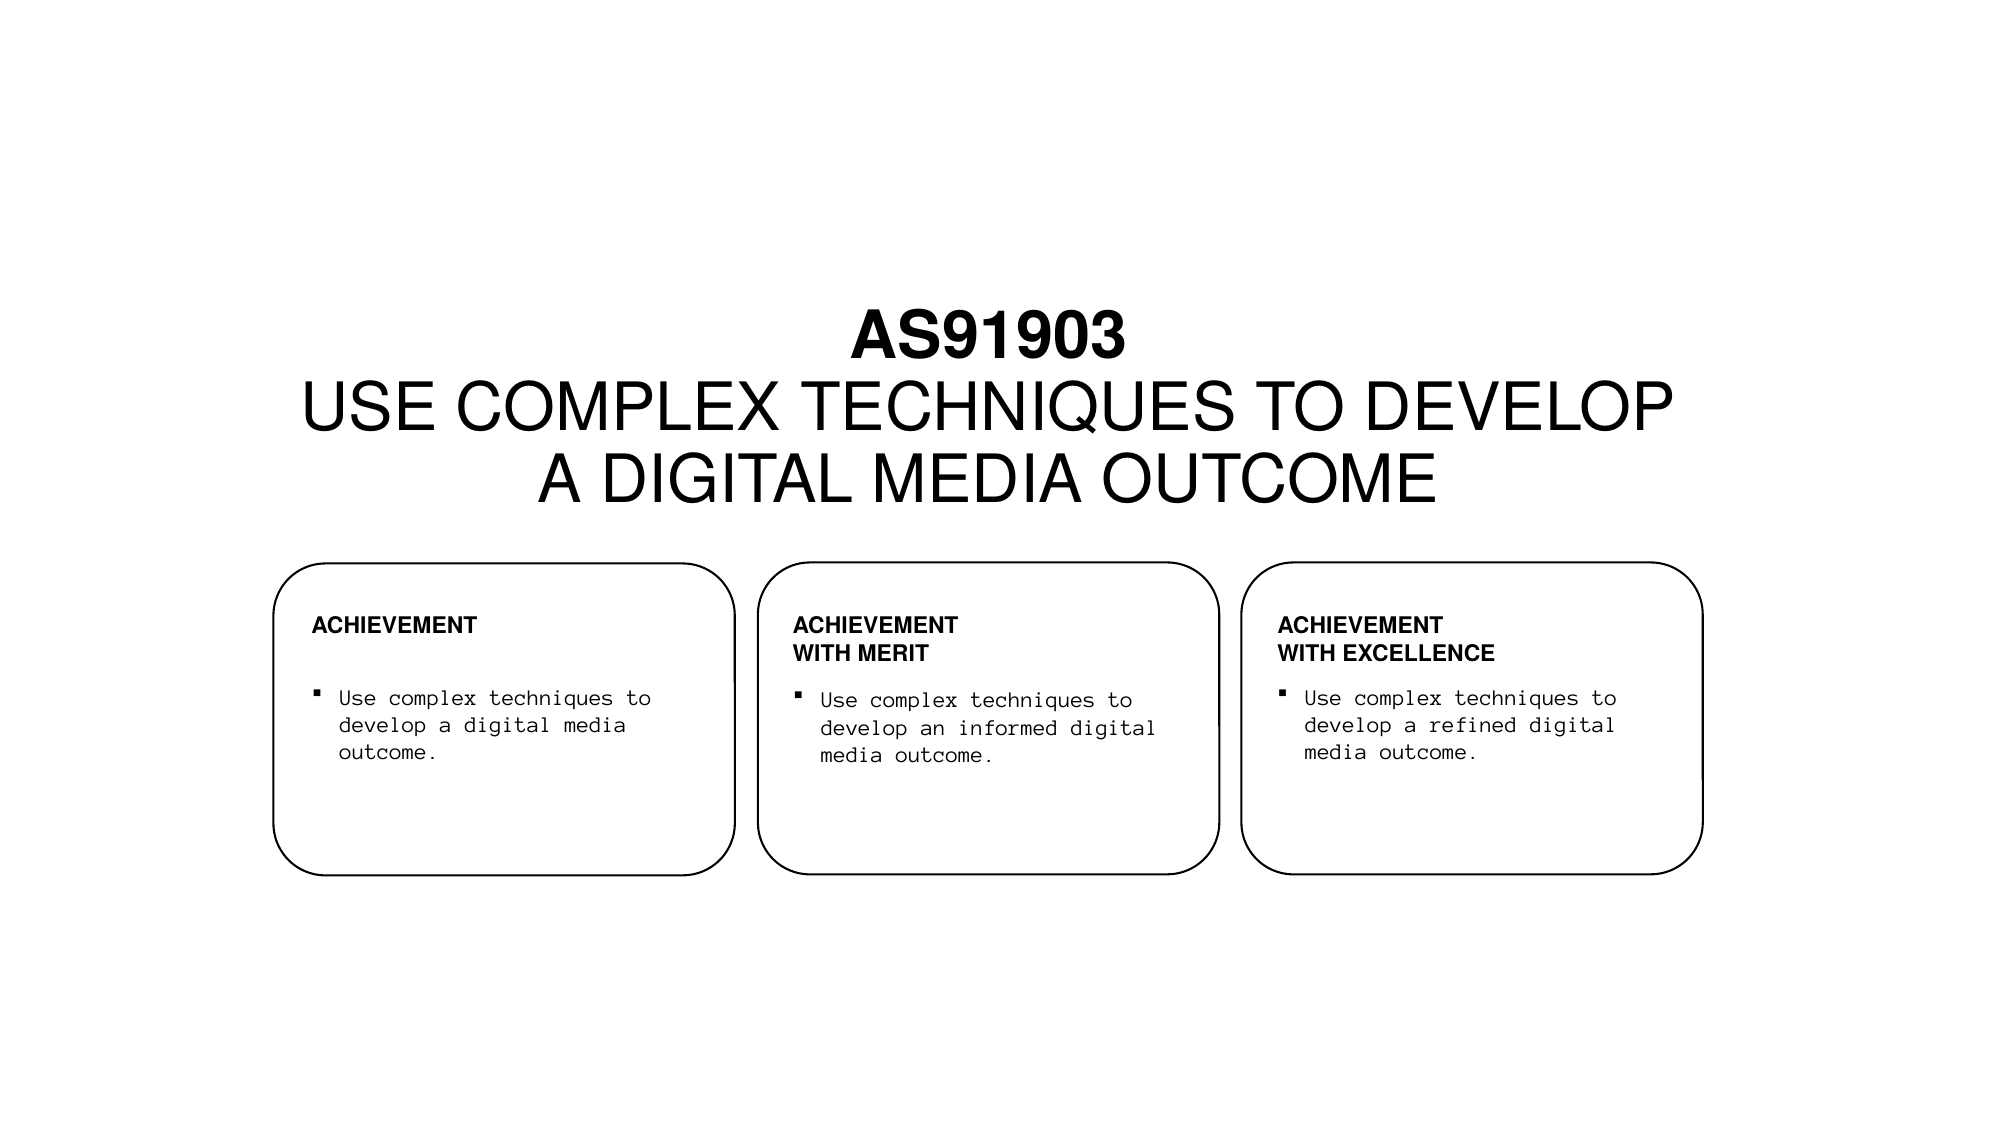

# AS91903 USE COMPLEX TECHNIQUES TO DEVELOP A DIGITAL MEDIA OUTCOME

ACHIEVEMENT
WITH EXCELLENCE
ACHIEVEMENT
ACHIEVEMENT
WITH MERIT
Use complex techniques to develop a digital media outcome.
Use complex techniques to develop a refined digital media outcome.
Use complex techniques to develop an informed digital media outcome.